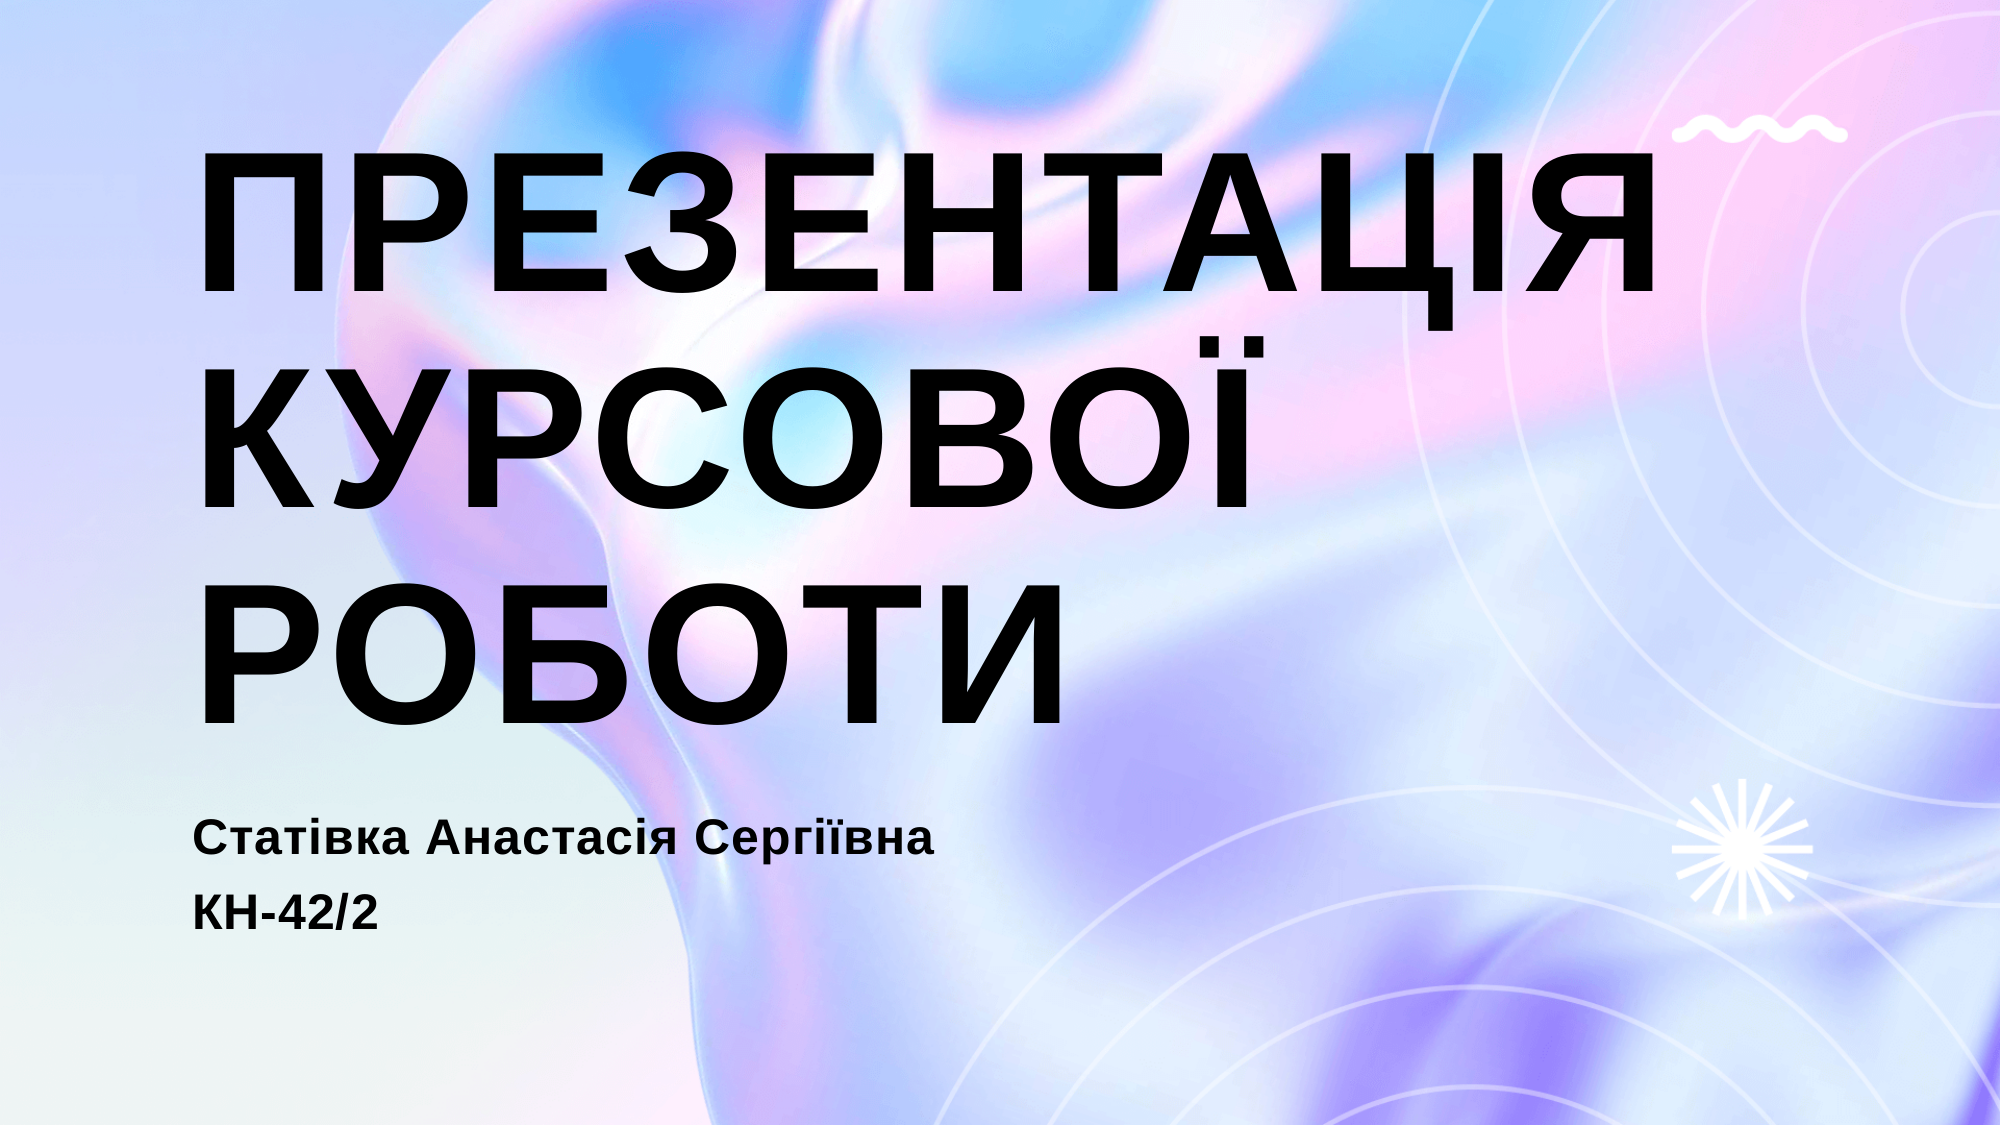

# Презентація курсової роботи
Статівка Анастасія Сергіївна
КН-42/2